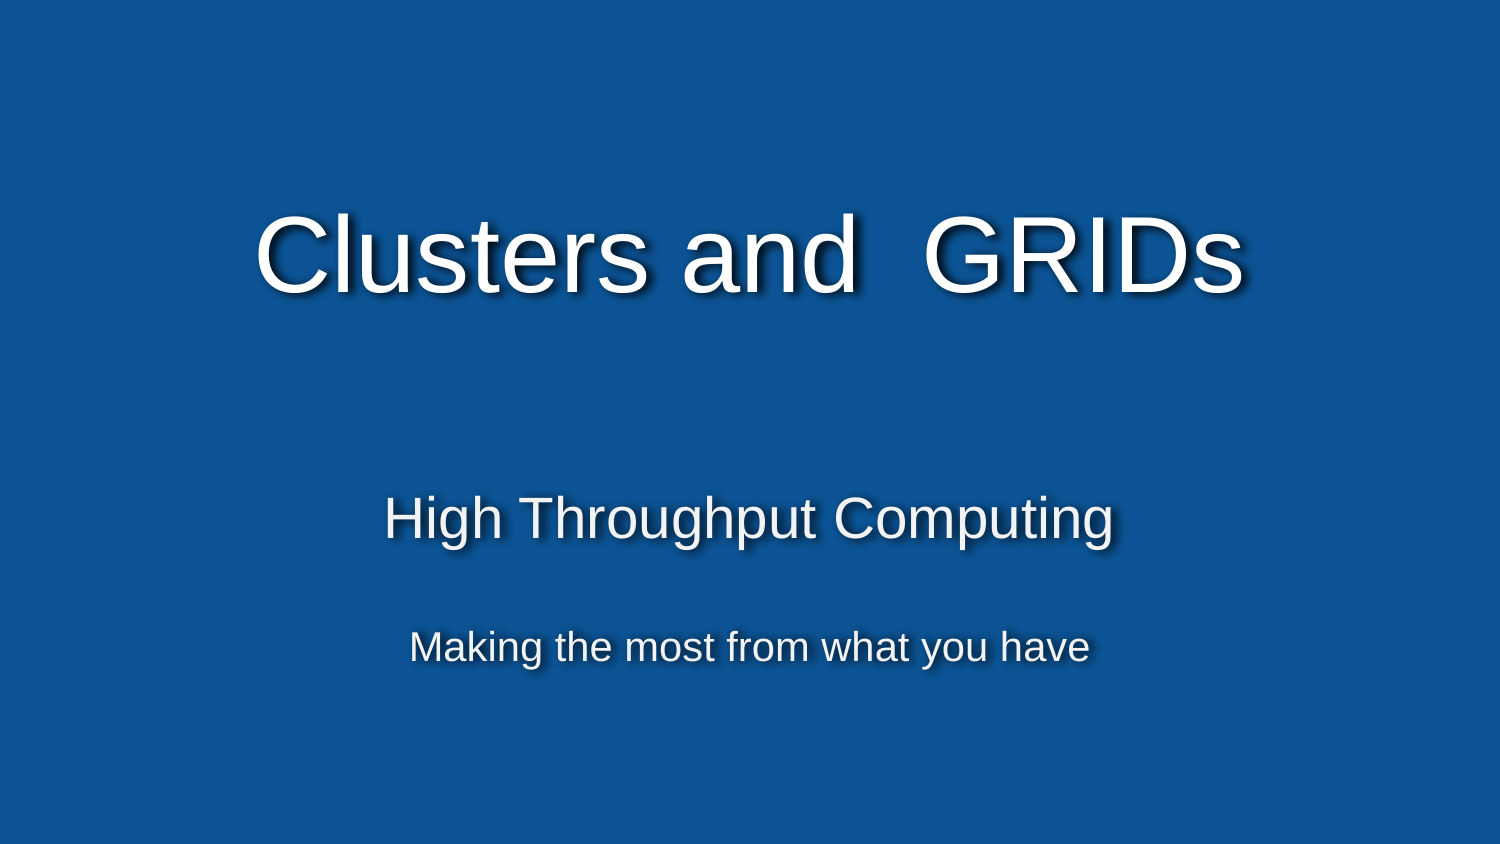

# Clusters and  GRIDs

High Throughput Computing

Making the most from what you have